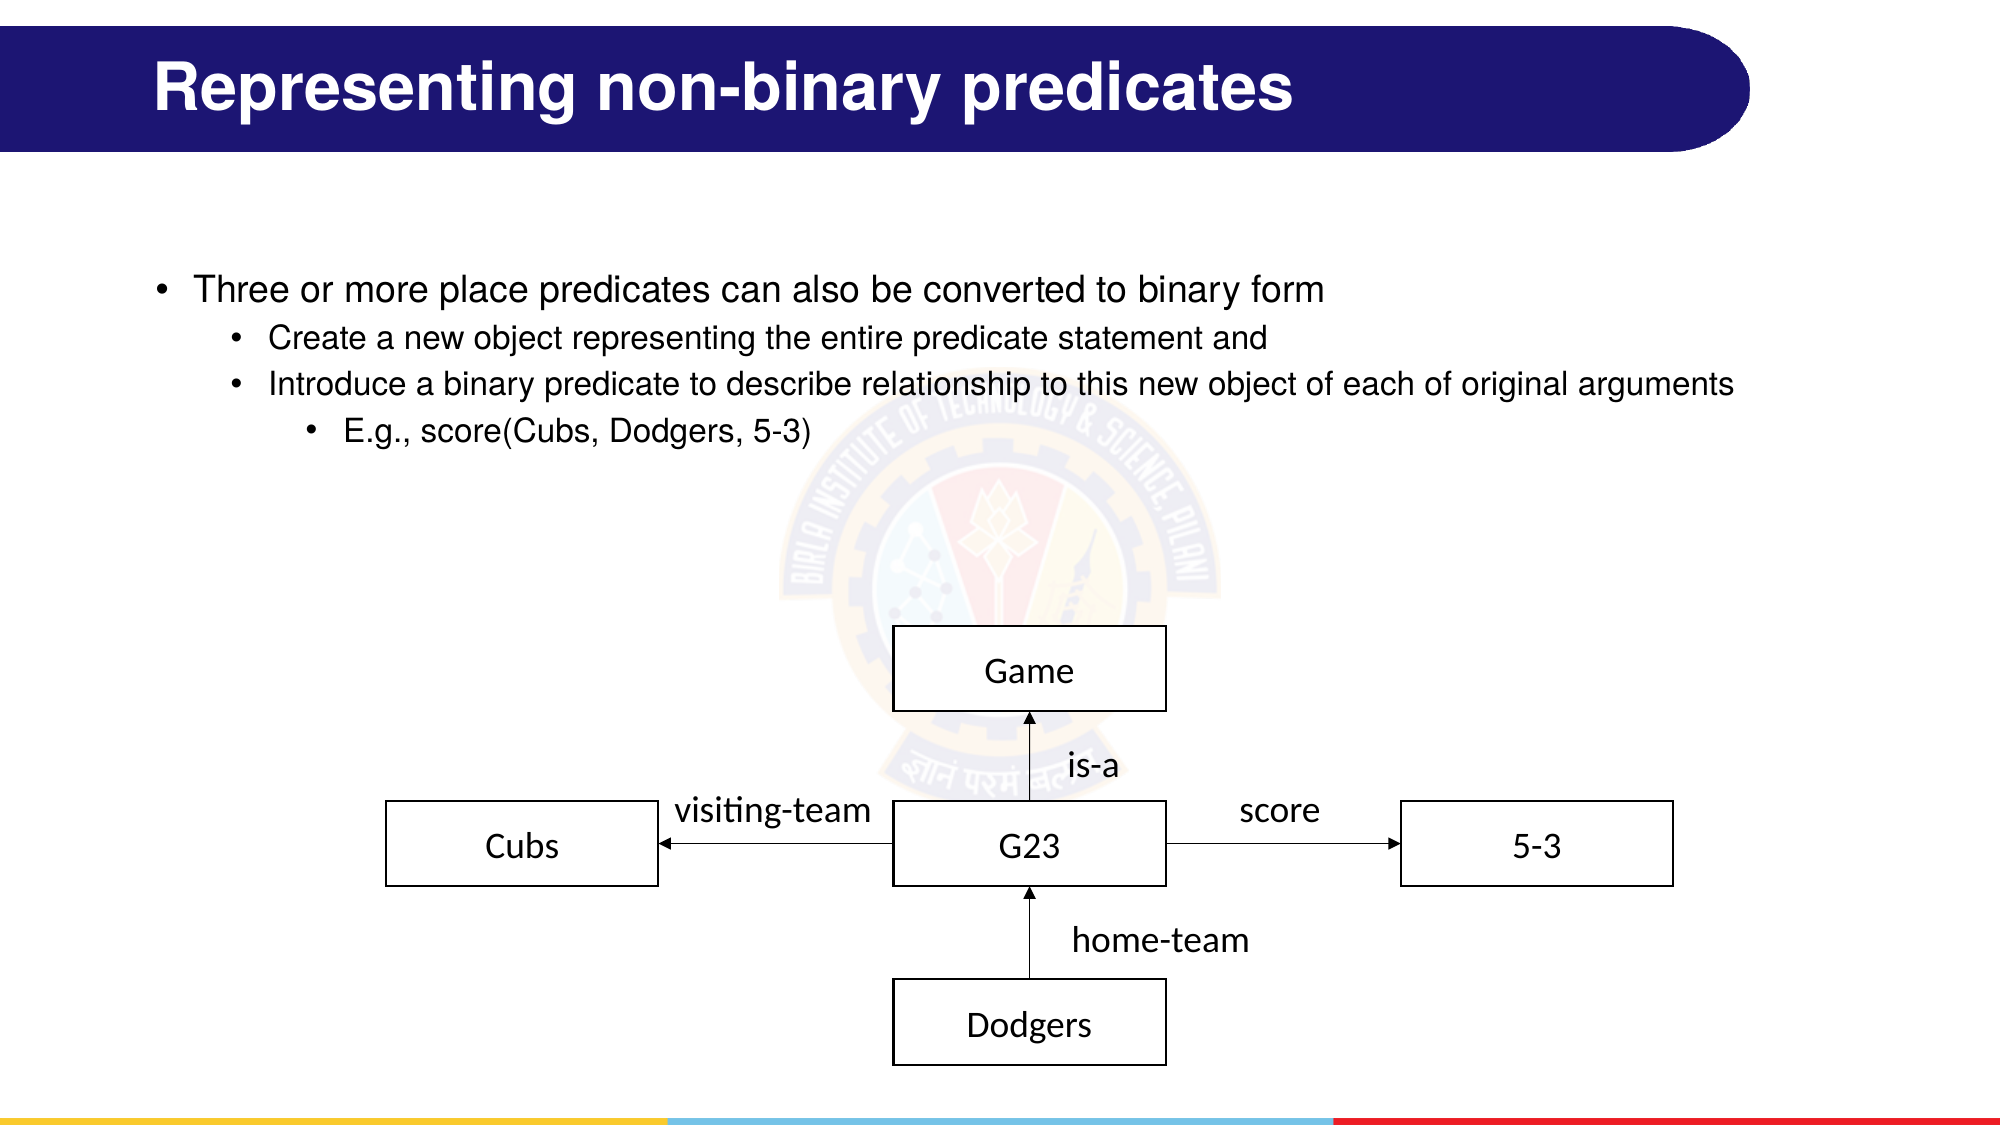

# Representing non-binary predicates

Three or more place predicates can also be converted to binary form
Create a new object representing the entire predicate statement and
Introduce a binary predicate to describe relationship to this new object of each of original arguments
E.g., score(Cubs, Dodgers, 5-3)

Game
is-a
score
visiting-team
Cubs
5-3
G23
home-team
Dodgers